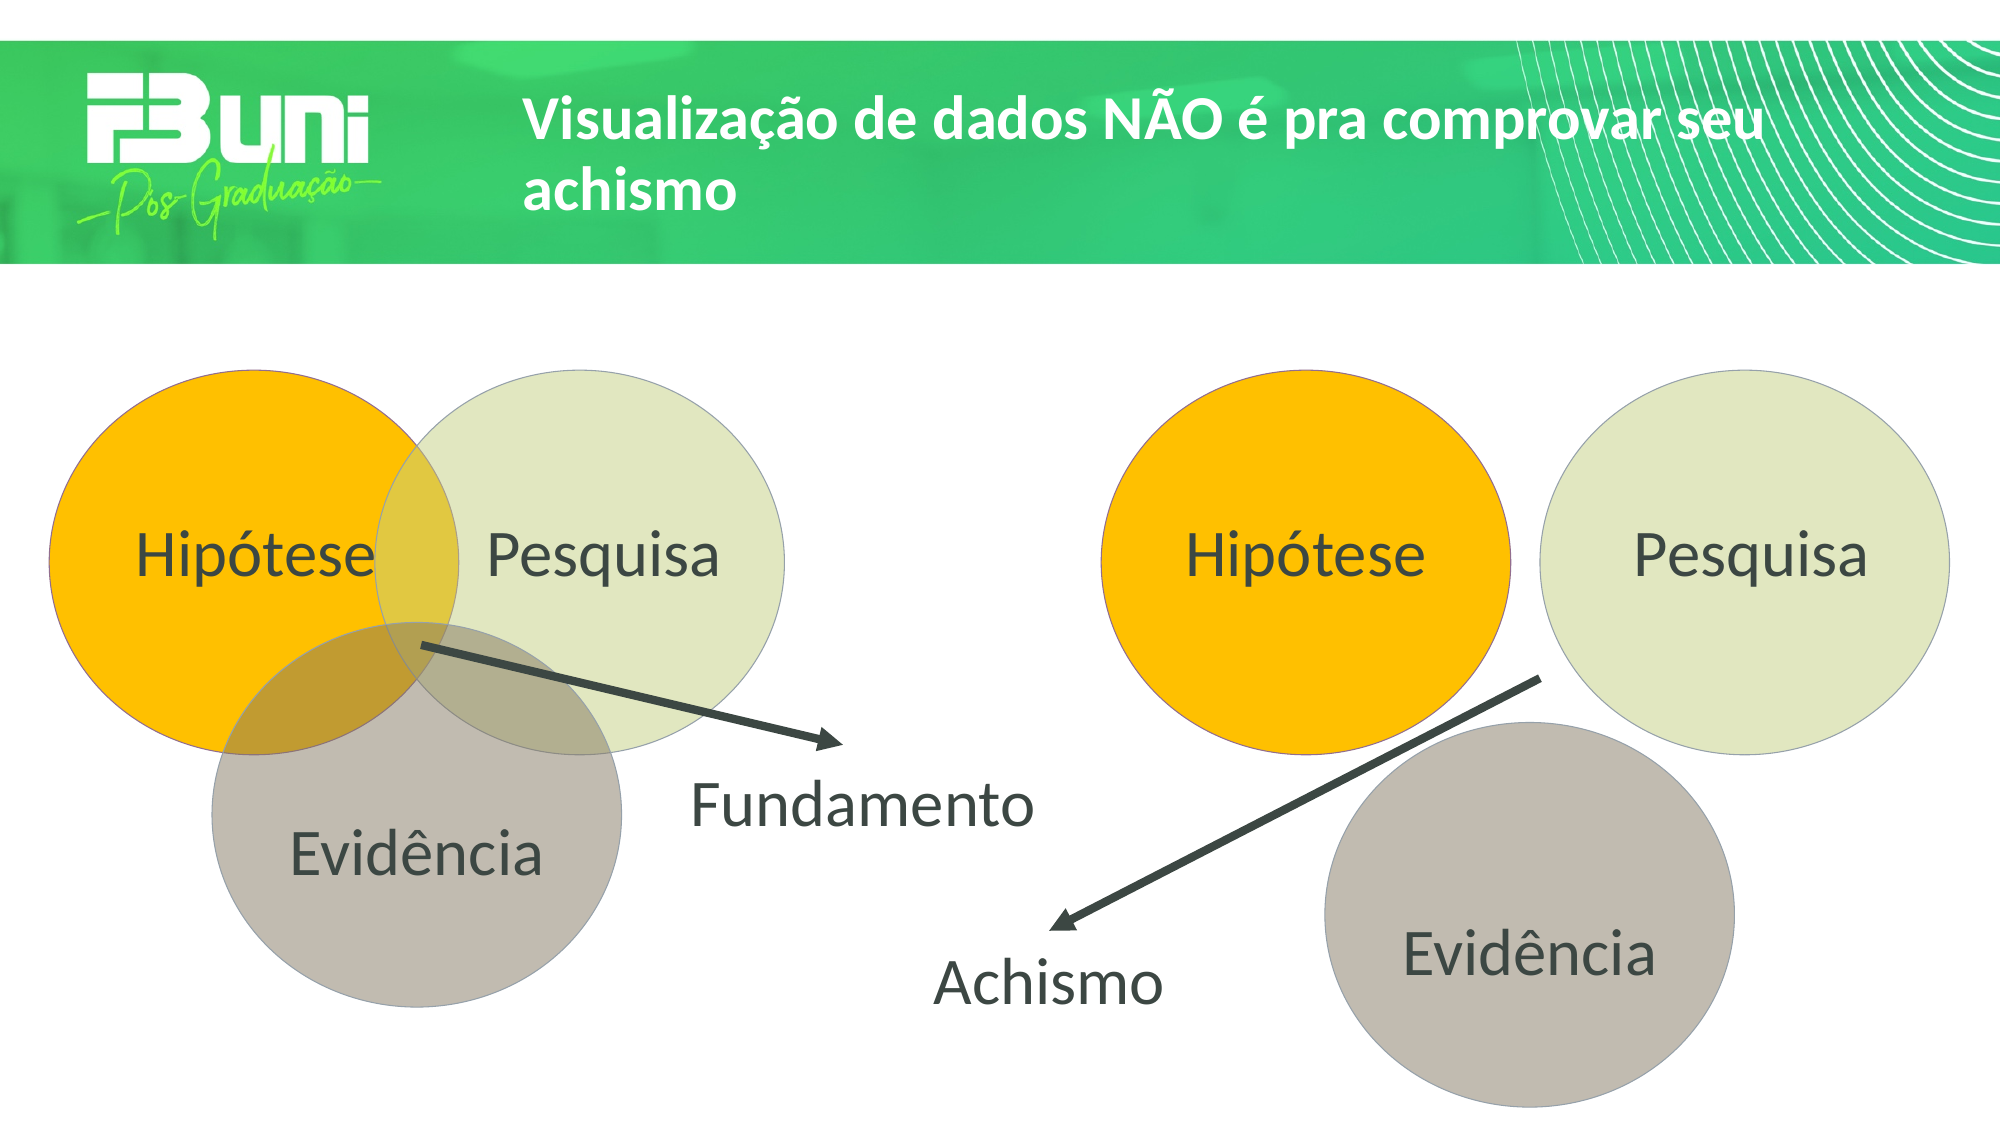

# Visualização de dados NÃO é pra comprovar seu achismo

Hipótese
Pesquisa
Hipótese
Pesquisa

Fundamento
Evidência
Evidência
Achismo